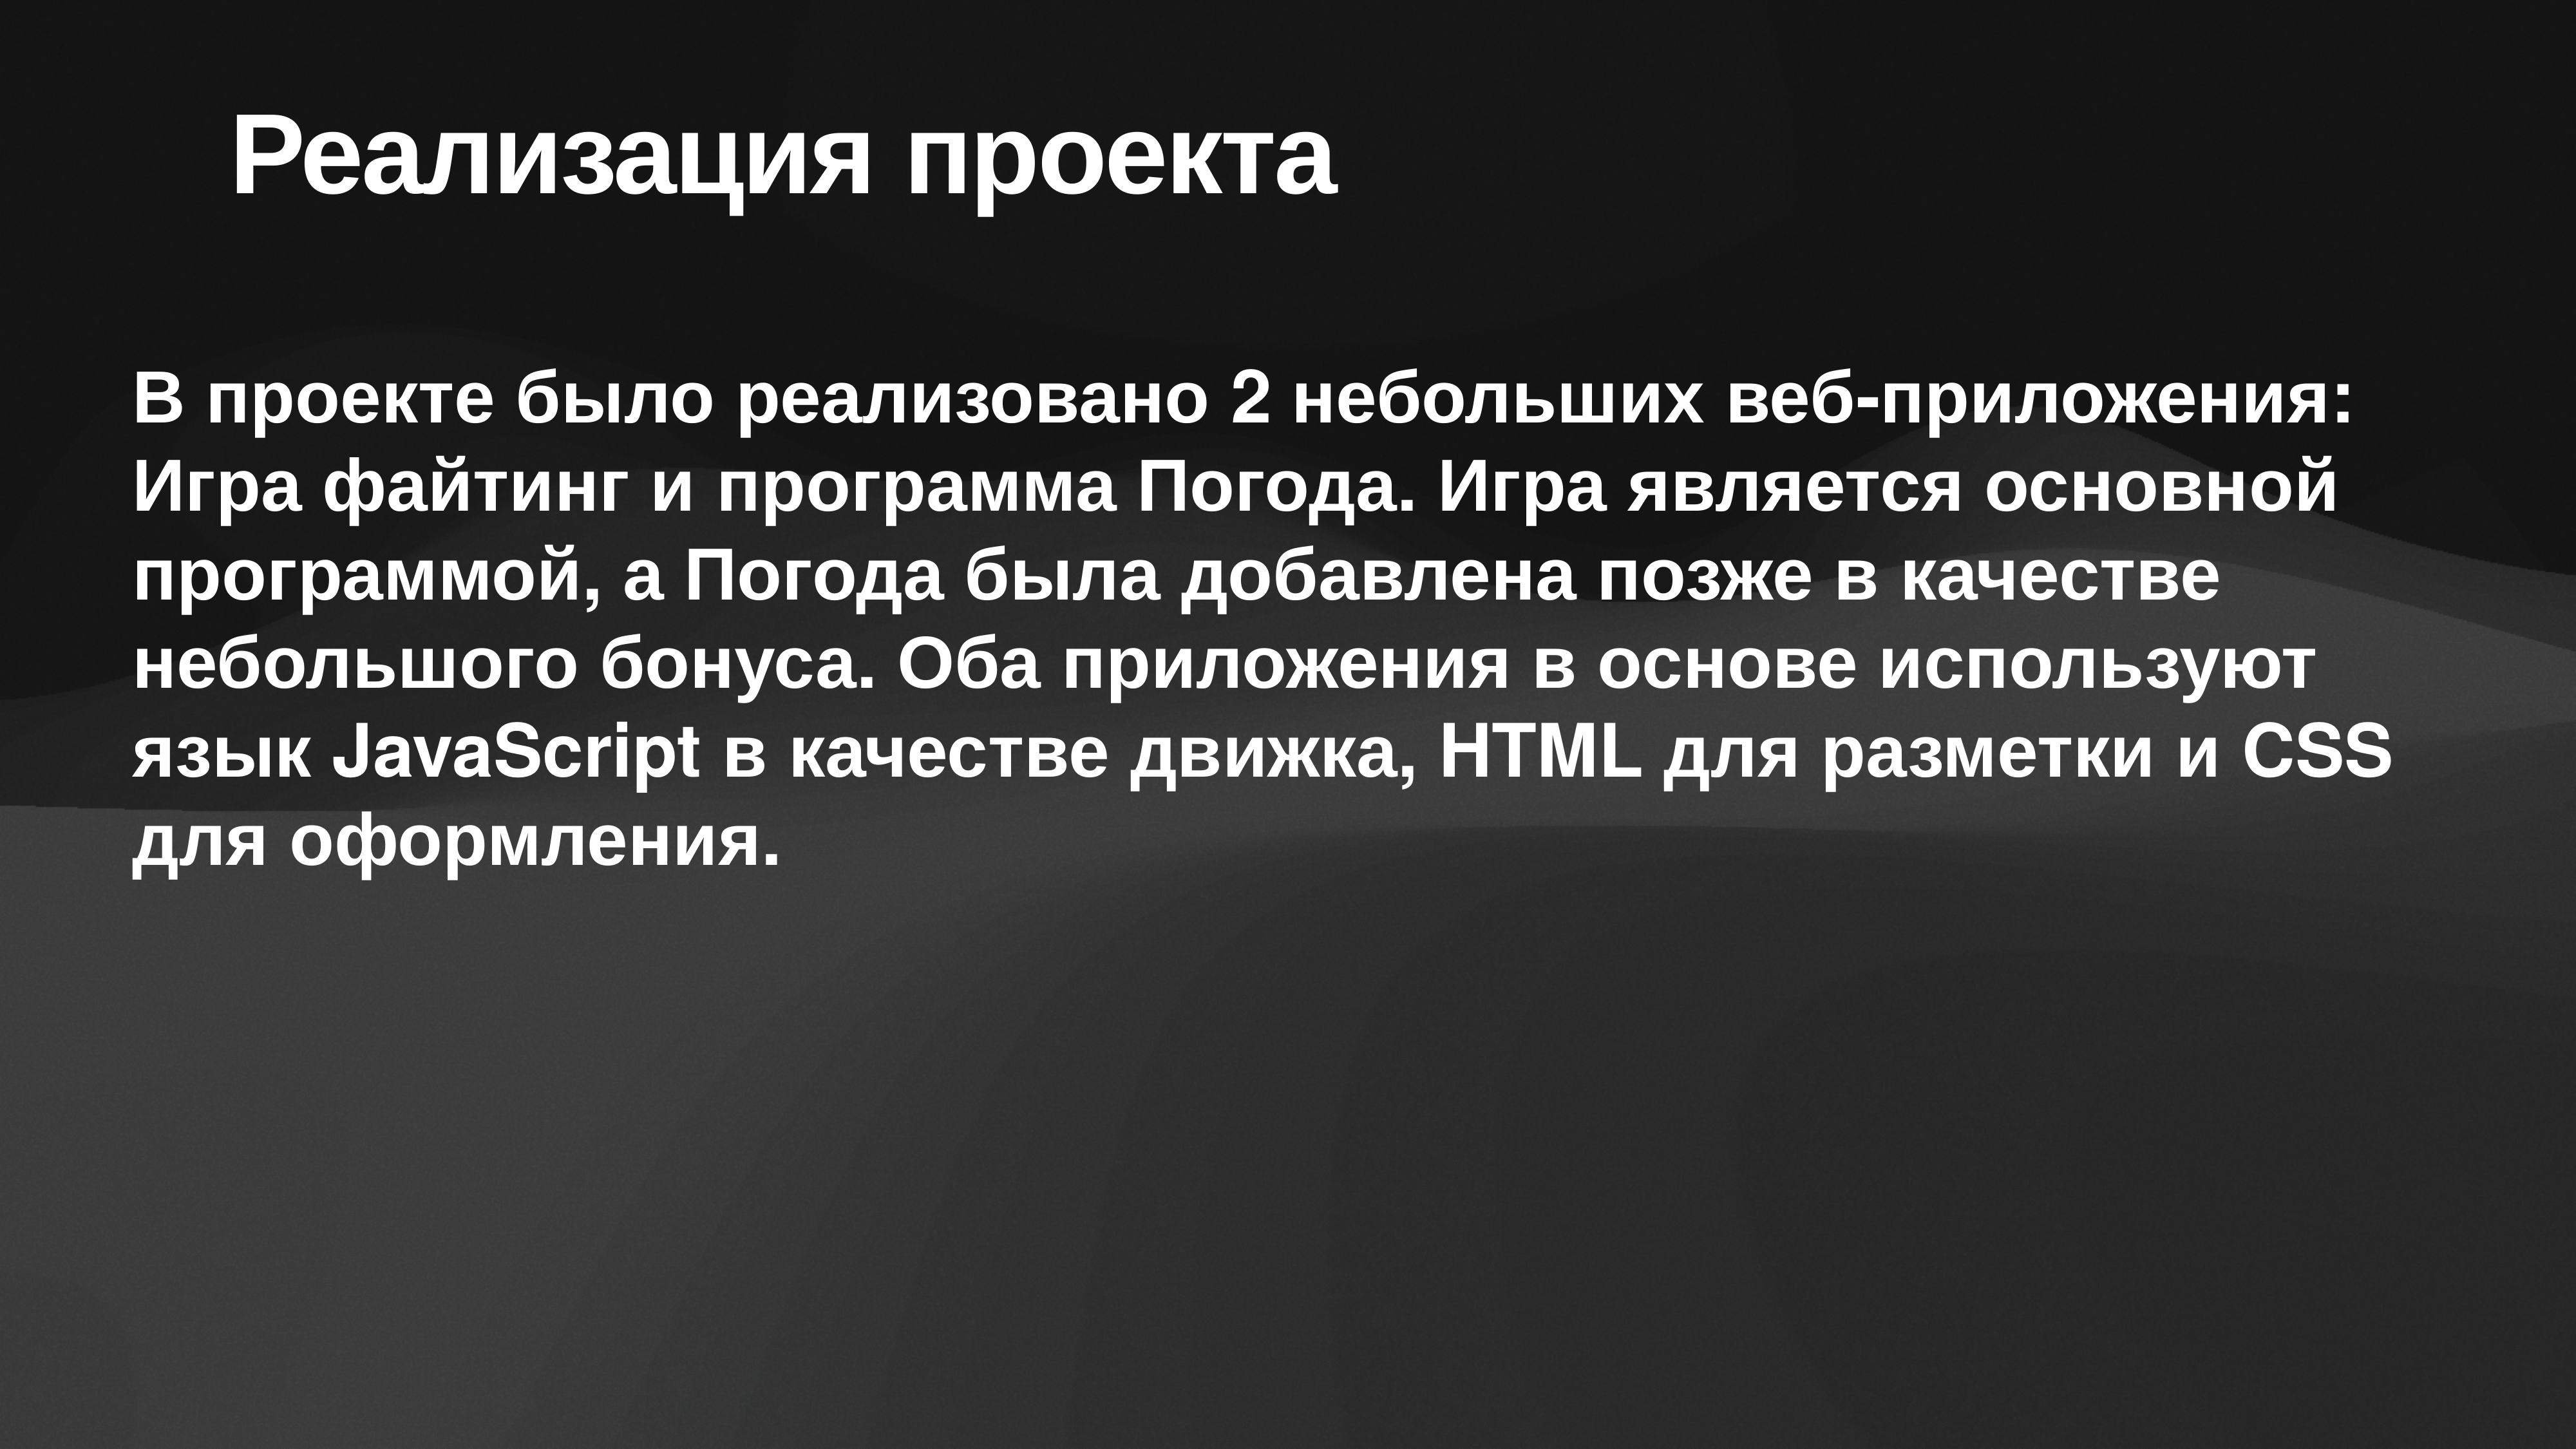

# Реализация проекта
В проекте было реализовано 2 небольших веб-приложения: Игра файтинг и программа Погода. Игра является основной программой, а Погода была добавлена позже в качестве небольшого бонуса. Оба приложения в основе используют язык JavaScript в качестве движка, HTML для разметки и CSS для оформления.